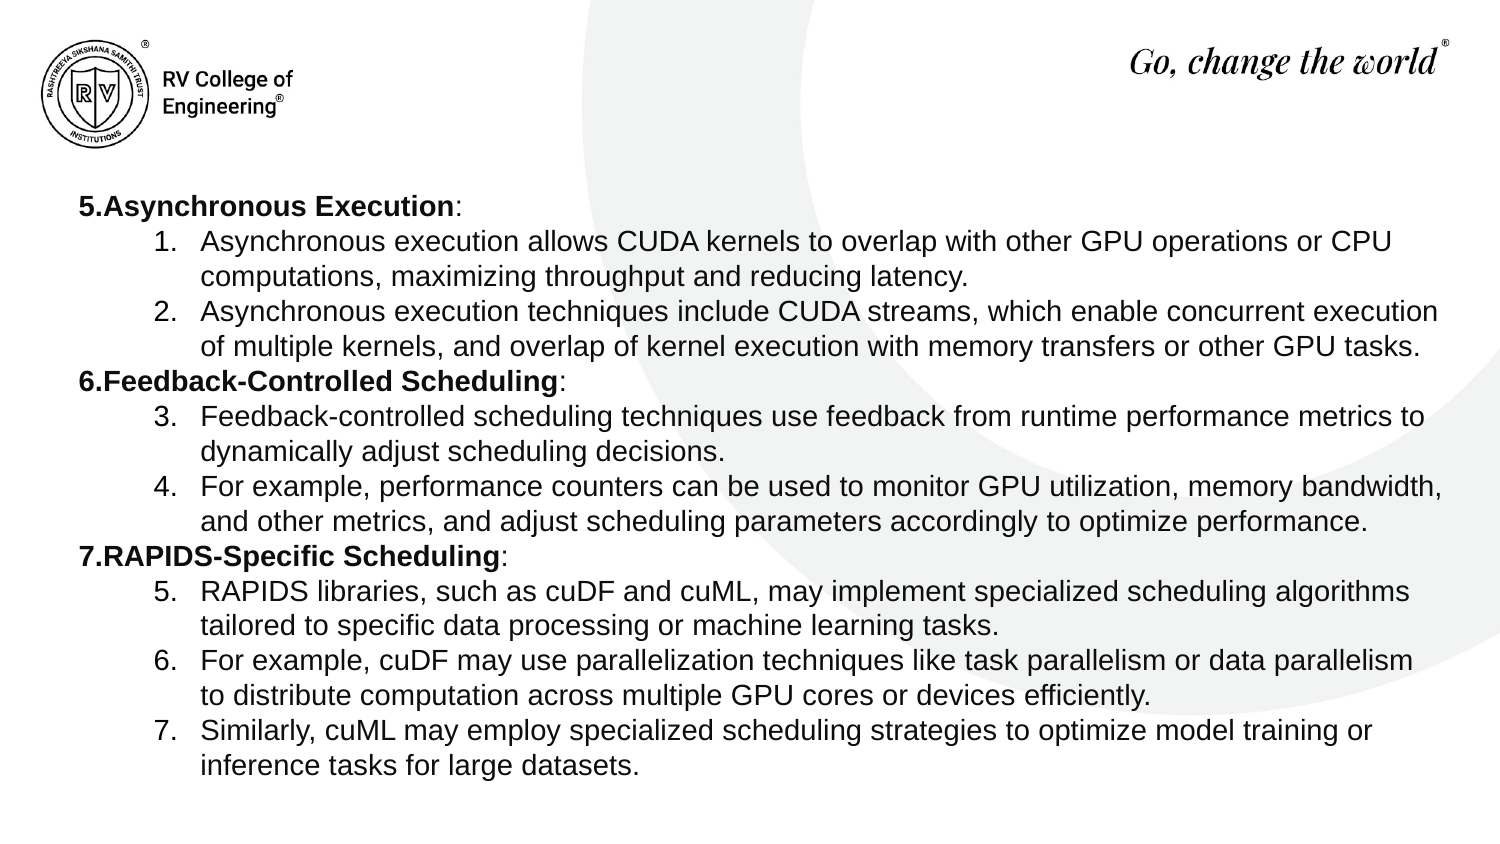

#

5.Asynchronous Execution:
Asynchronous execution allows CUDA kernels to overlap with other GPU operations or CPU computations, maximizing throughput and reducing latency.
Asynchronous execution techniques include CUDA streams, which enable concurrent execution of multiple kernels, and overlap of kernel execution with memory transfers or other GPU tasks.
6.Feedback-Controlled Scheduling:
Feedback-controlled scheduling techniques use feedback from runtime performance metrics to dynamically adjust scheduling decisions.
For example, performance counters can be used to monitor GPU utilization, memory bandwidth, and other metrics, and adjust scheduling parameters accordingly to optimize performance.
7.RAPIDS-Specific Scheduling:
RAPIDS libraries, such as cuDF and cuML, may implement specialized scheduling algorithms tailored to specific data processing or machine learning tasks.
For example, cuDF may use parallelization techniques like task parallelism or data parallelism to distribute computation across multiple GPU cores or devices efficiently.
Similarly, cuML may employ specialized scheduling strategies to optimize model training or inference tasks for large datasets.